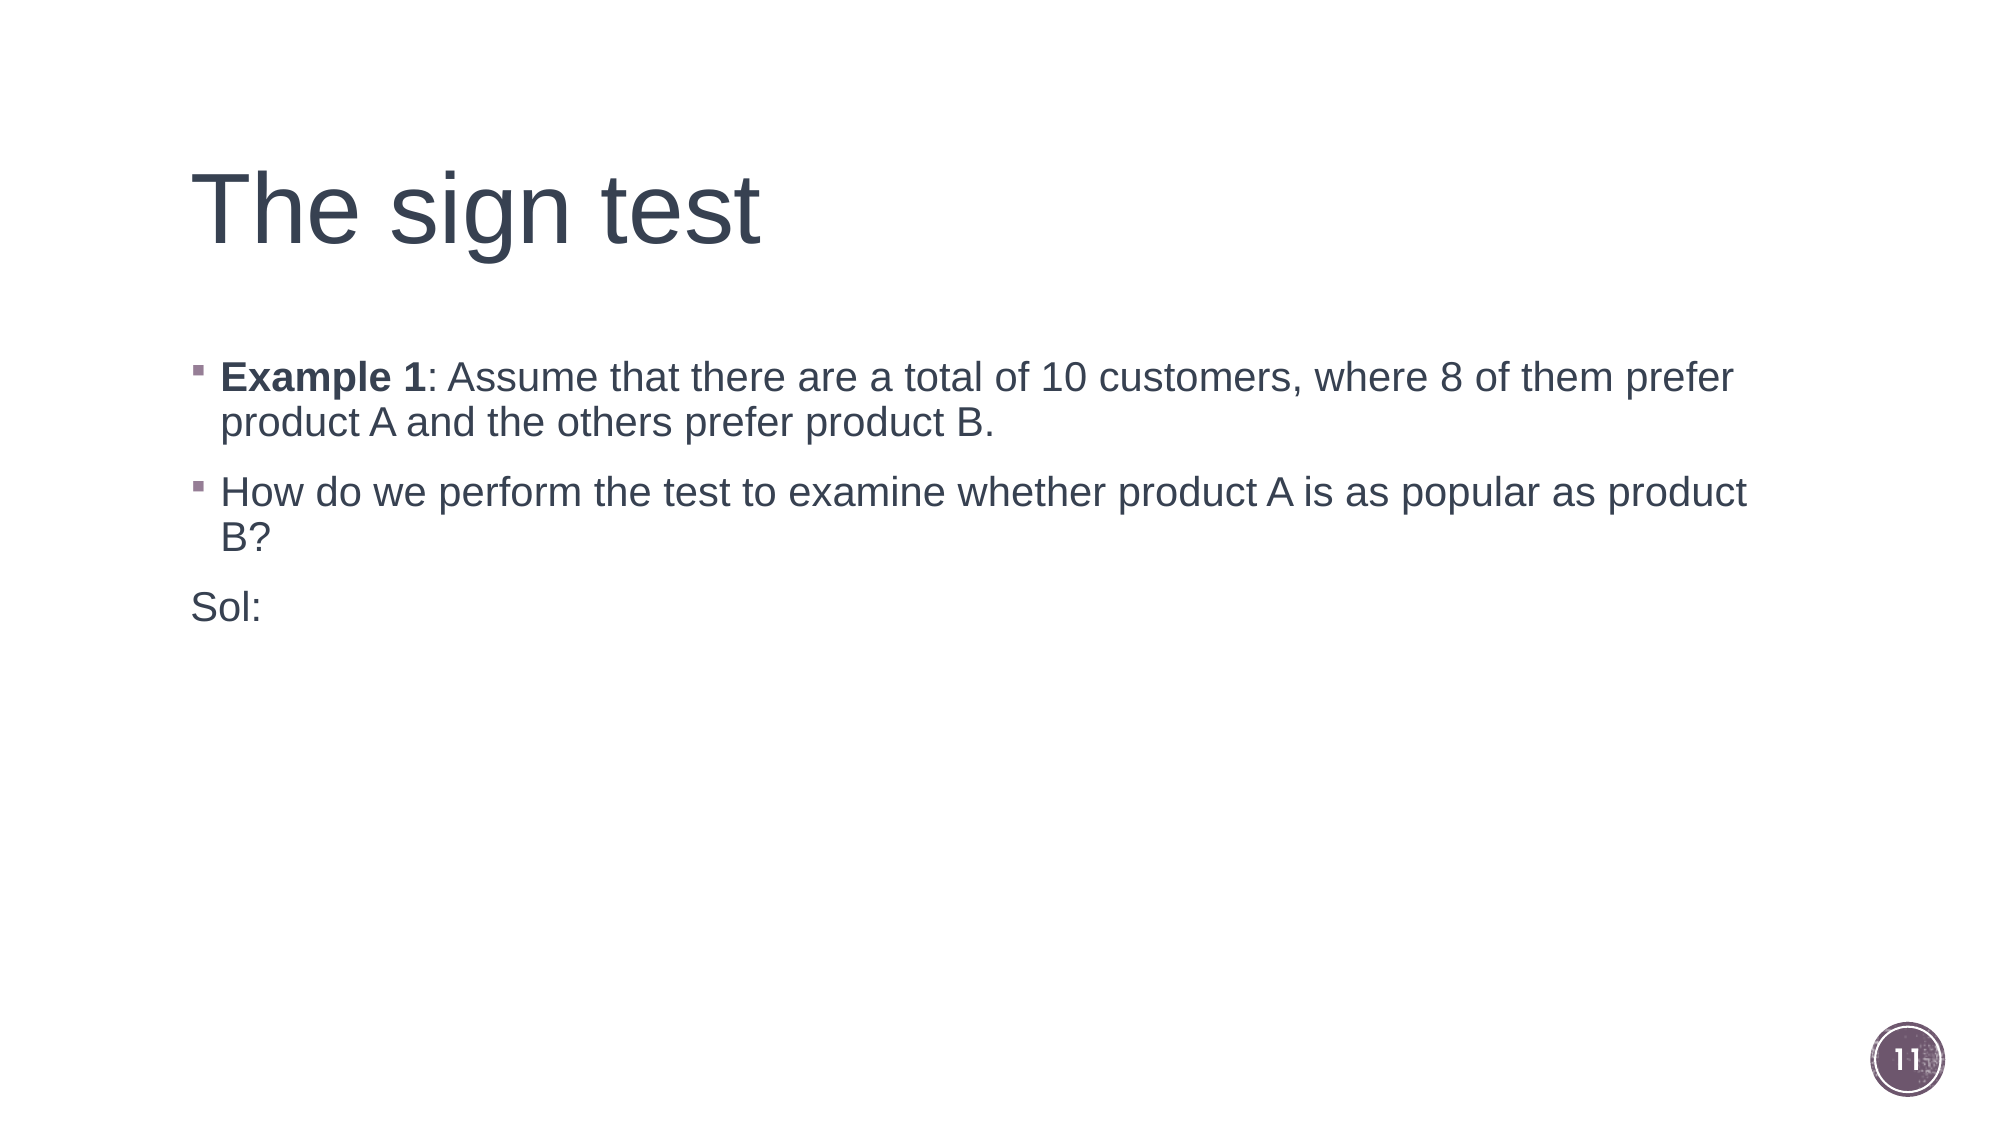

# The sign test
Example 1: Assume that there are a total of 10 customers, where 8 of them prefer product A and the others prefer product B.
How do we perform the test to examine whether product A is as popular as product B?
Sol:

11